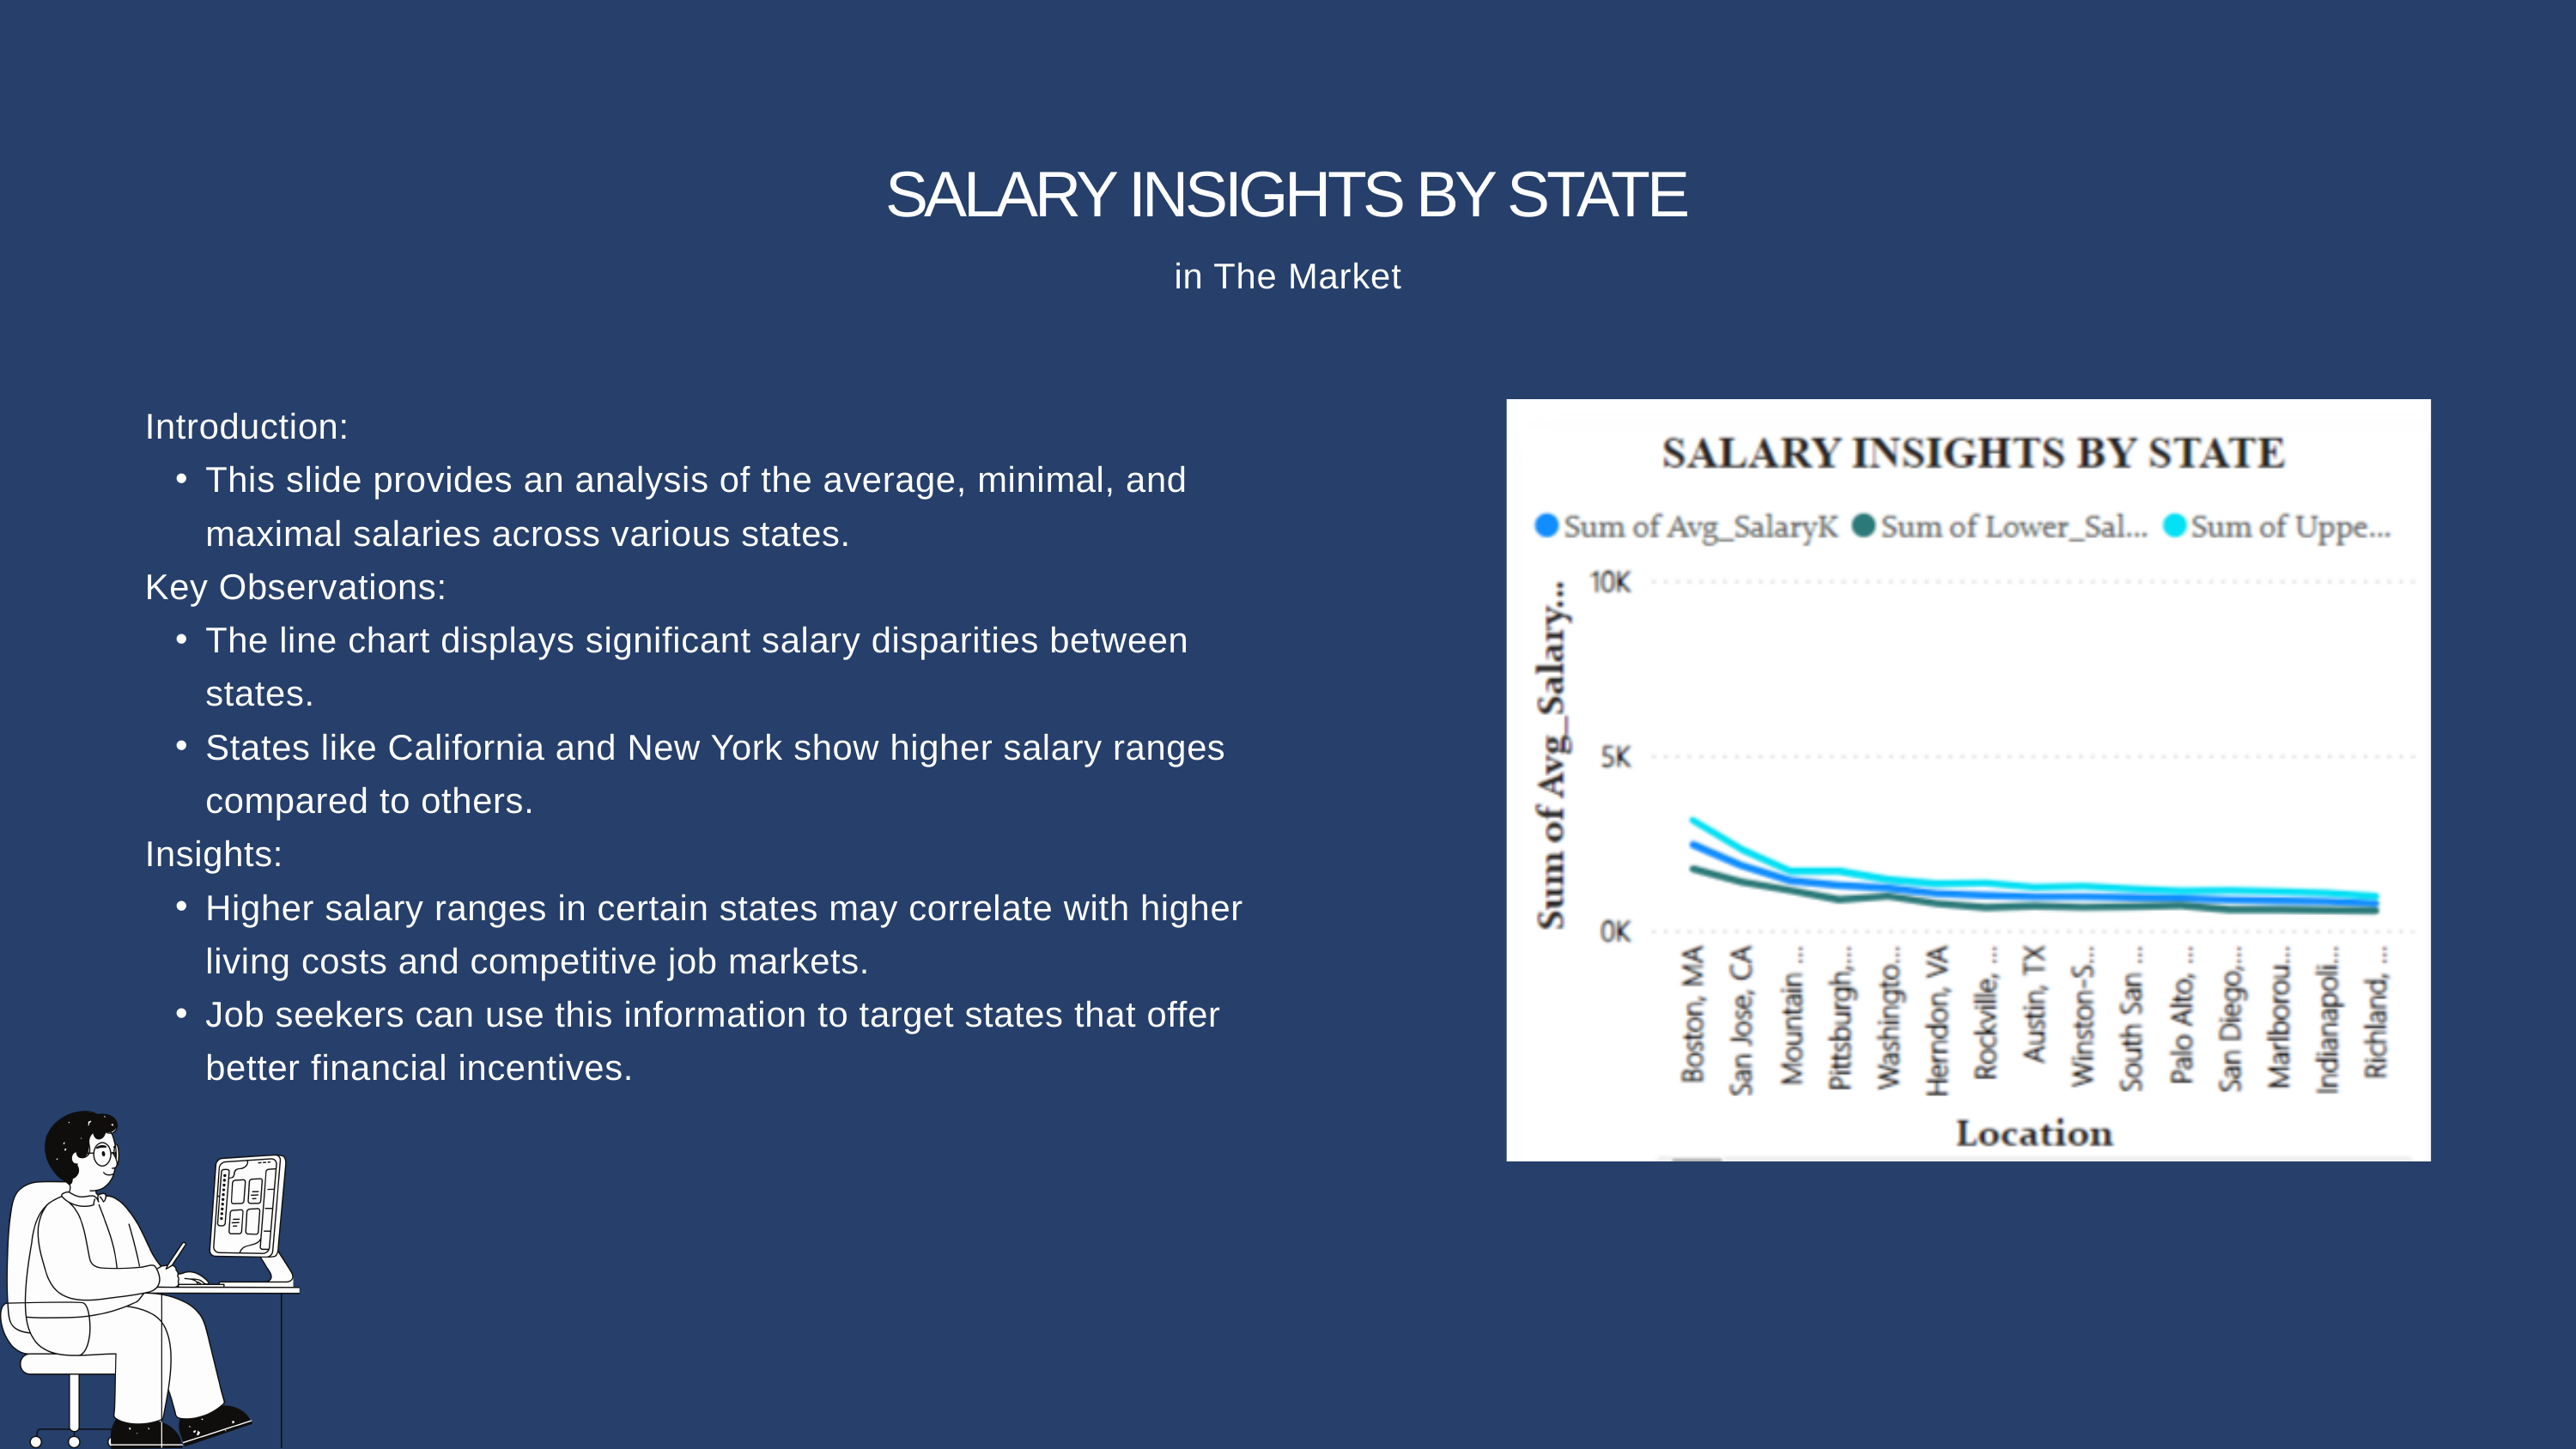

SALARY INSIGHTS BY STATE
in The Market
Introduction:
This slide provides an analysis of the average, minimal, and maximal salaries across various states.
Key Observations:
The line chart displays significant salary disparities between states.
States like California and New York show higher salary ranges compared to others.
Insights:
Higher salary ranges in certain states may correlate with higher living costs and competitive job markets.
Job seekers can use this information to target states that offer better financial incentives.